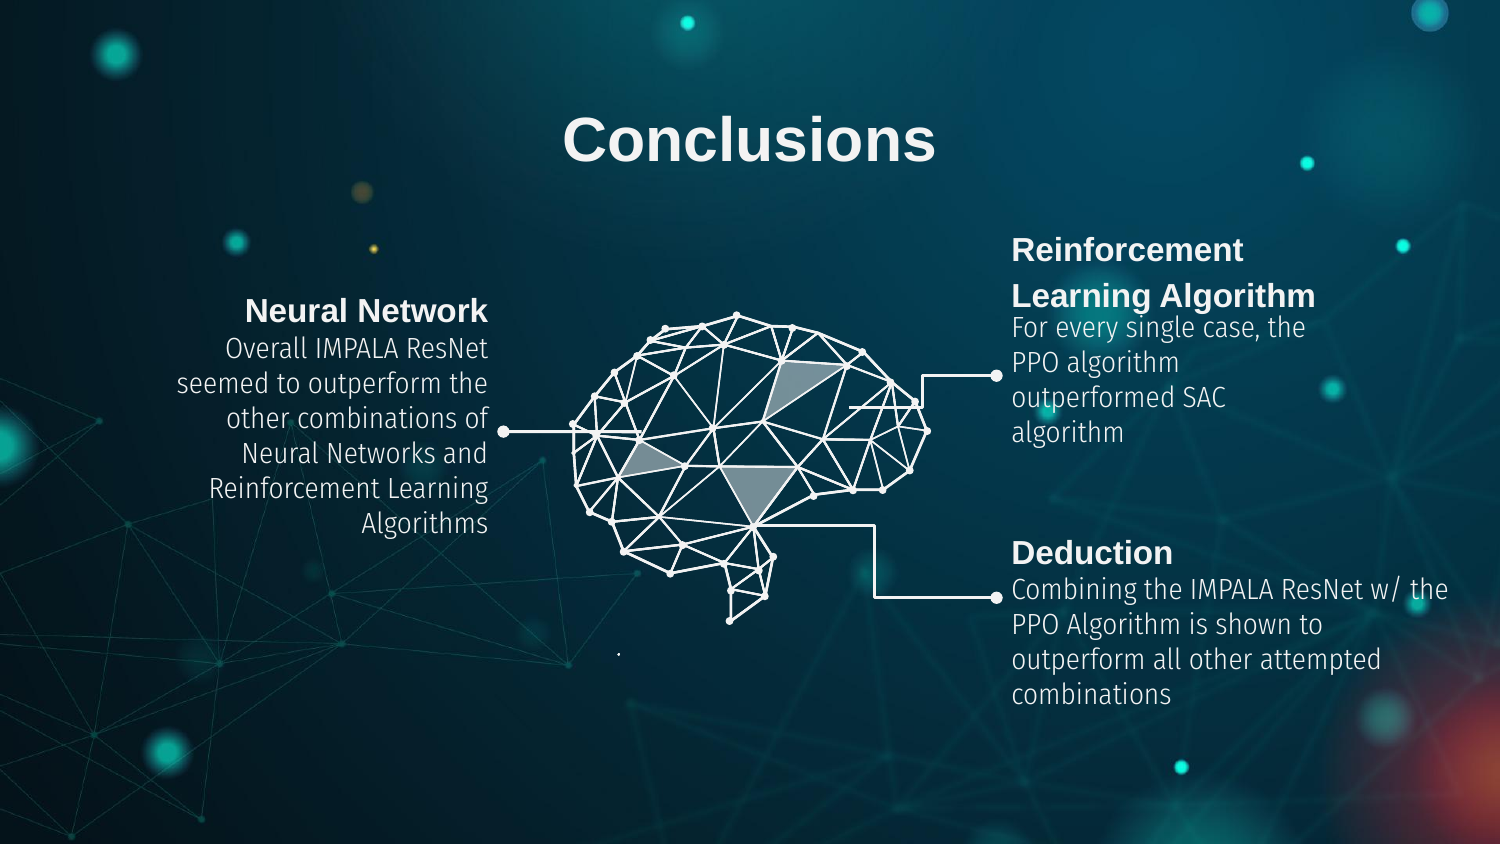

# Conclusions
Reinforcement Learning Algorithm
Neural Network
For every single case, the PPO algorithm outperformed SAC algorithm
Overall IMPALA ResNet seemed to outperform the other combinations of Neural Networks and Reinforcement Learning Algorithms

Deduction
Combining the IMPALA ResNet w/ the PPO Algorithm is shown to outperform all other attempted combinations